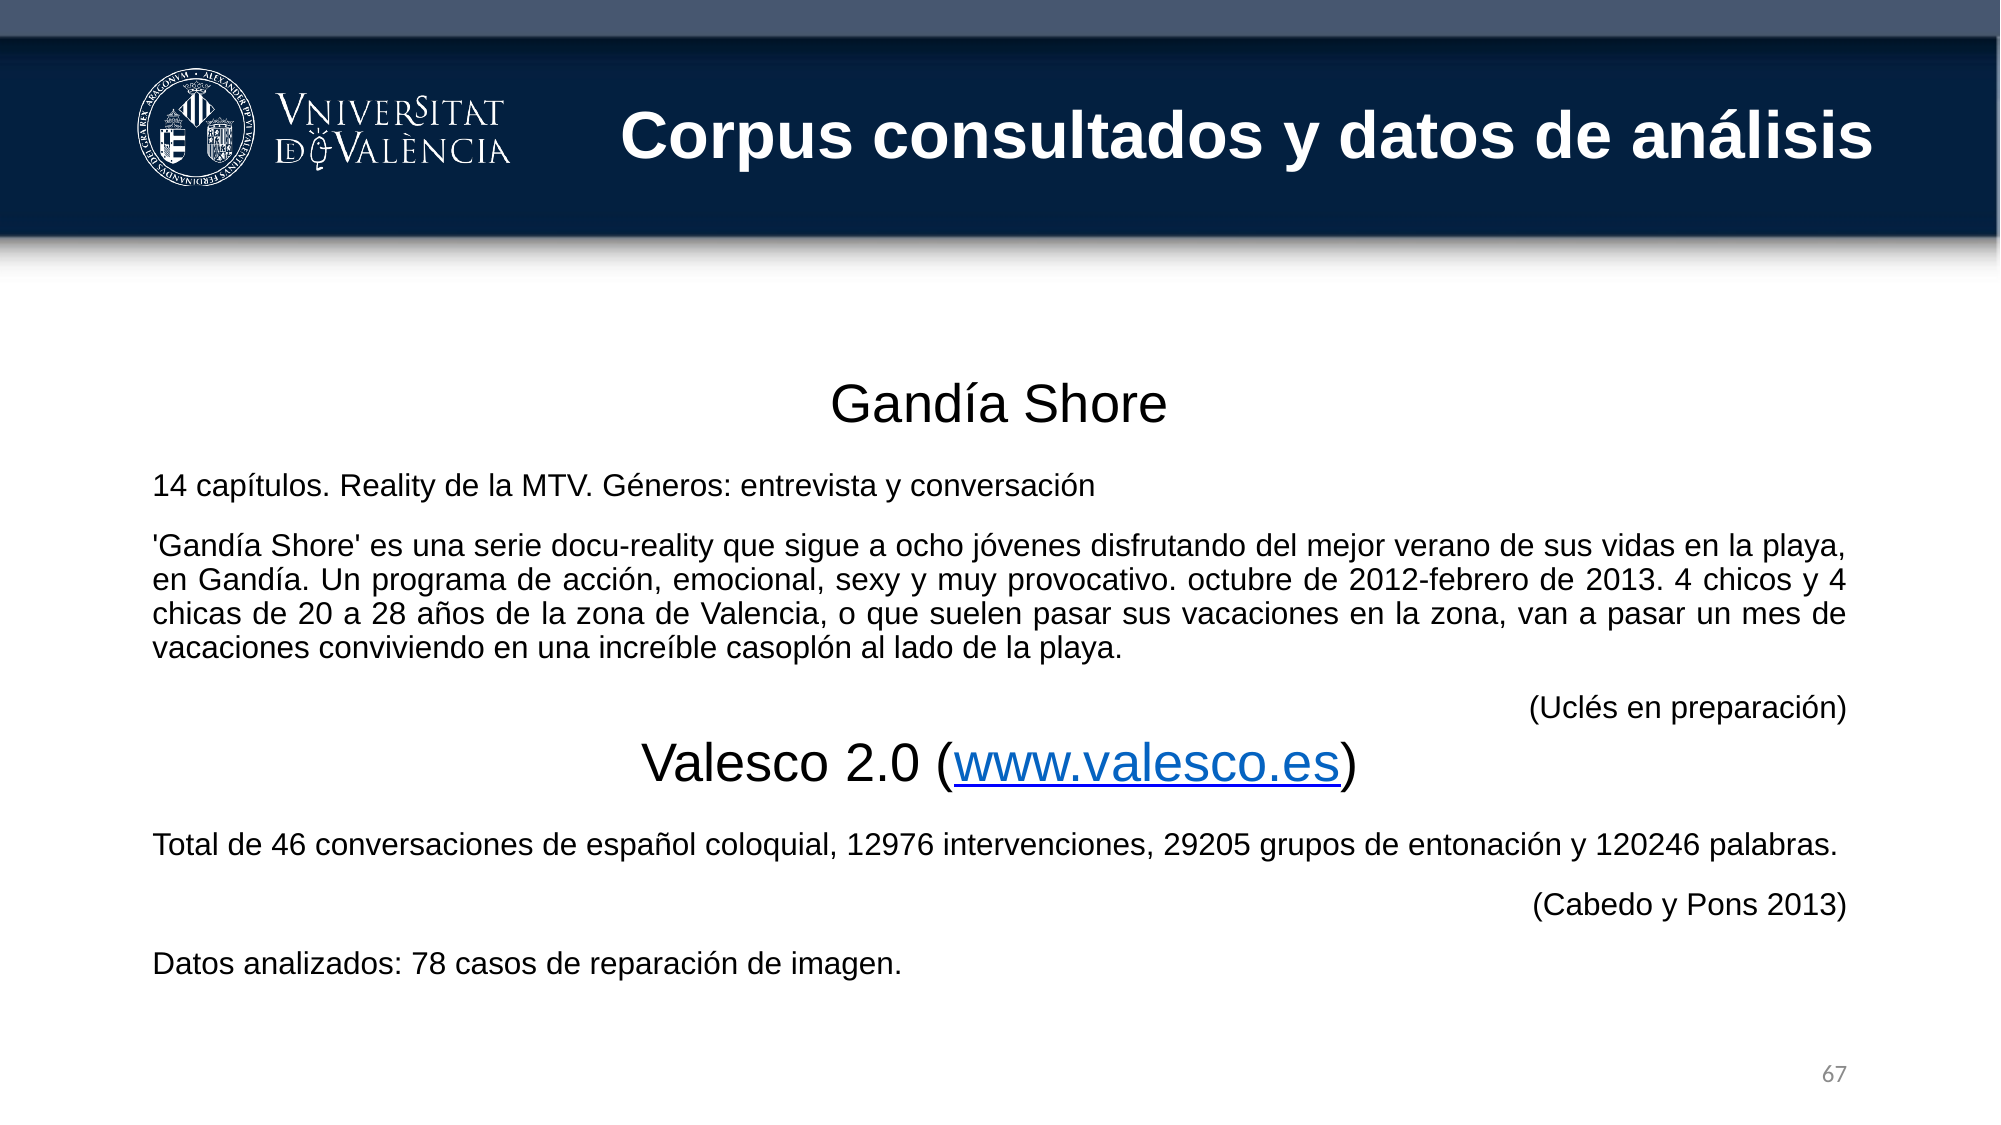

# Corpus consultados y datos de análisis

Gandía Shore

14 capítulos. Reality de la MTV. Géneros: entrevista y conversación
'Gandía Shore' es una serie docu-reality que sigue a ocho jóvenes disfrutando del mejor verano de sus vidas en la playa, en Gandía. Un programa de acción, emocional, sexy y muy provocativo. octubre de 2012-febrero de 2013. 4 chicos y 4 chicas de 20 a 28 años de la zona de Valencia, o que suelen pasar sus vacaciones en la zona, van a pasar un mes de vacaciones conviviendo en una increíble casoplón al lado de la playa.
(Uclés en preparación)

Valesco 2.0 (www.valesco.es)

Total de 46 conversaciones de español coloquial, 12976 intervenciones, 29205 grupos de entonación y 120246 palabras.
(Cabedo y Pons 2013)
Datos analizados: 78 casos de reparación de imagen.
67